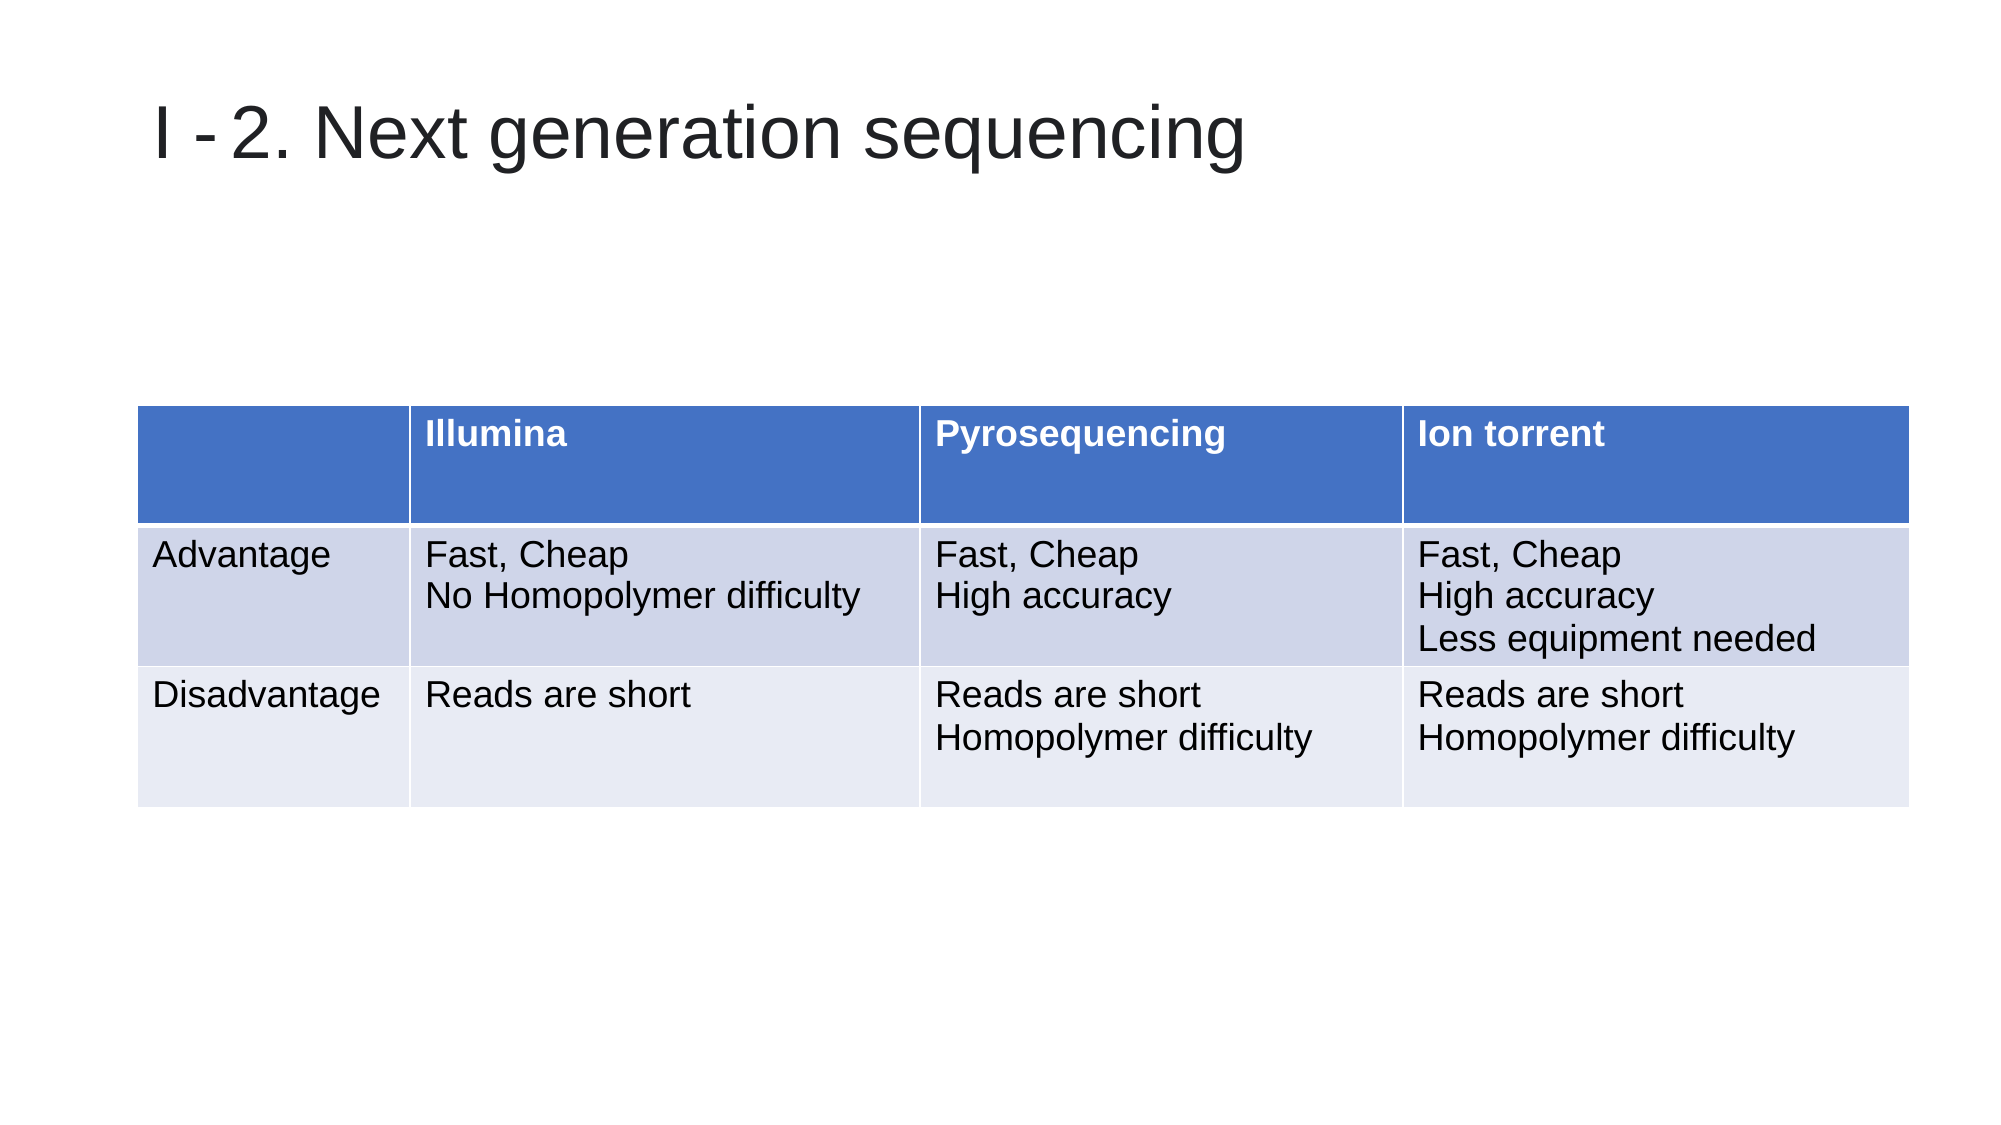

# I - 2. Next generation sequencing
|  | Illumina | Pyrosequencing | Ion torrent |
| --- | --- | --- | --- |
| Advantage | Fast, Cheap No Homopolymer difficulty | Fast, Cheap High accuracy | Fast, Cheap High accuracy Less equipment needed |
| Disadvantage | Reads are short | Reads are short Homopolymer difficulty | Reads are short Homopolymer difficulty |